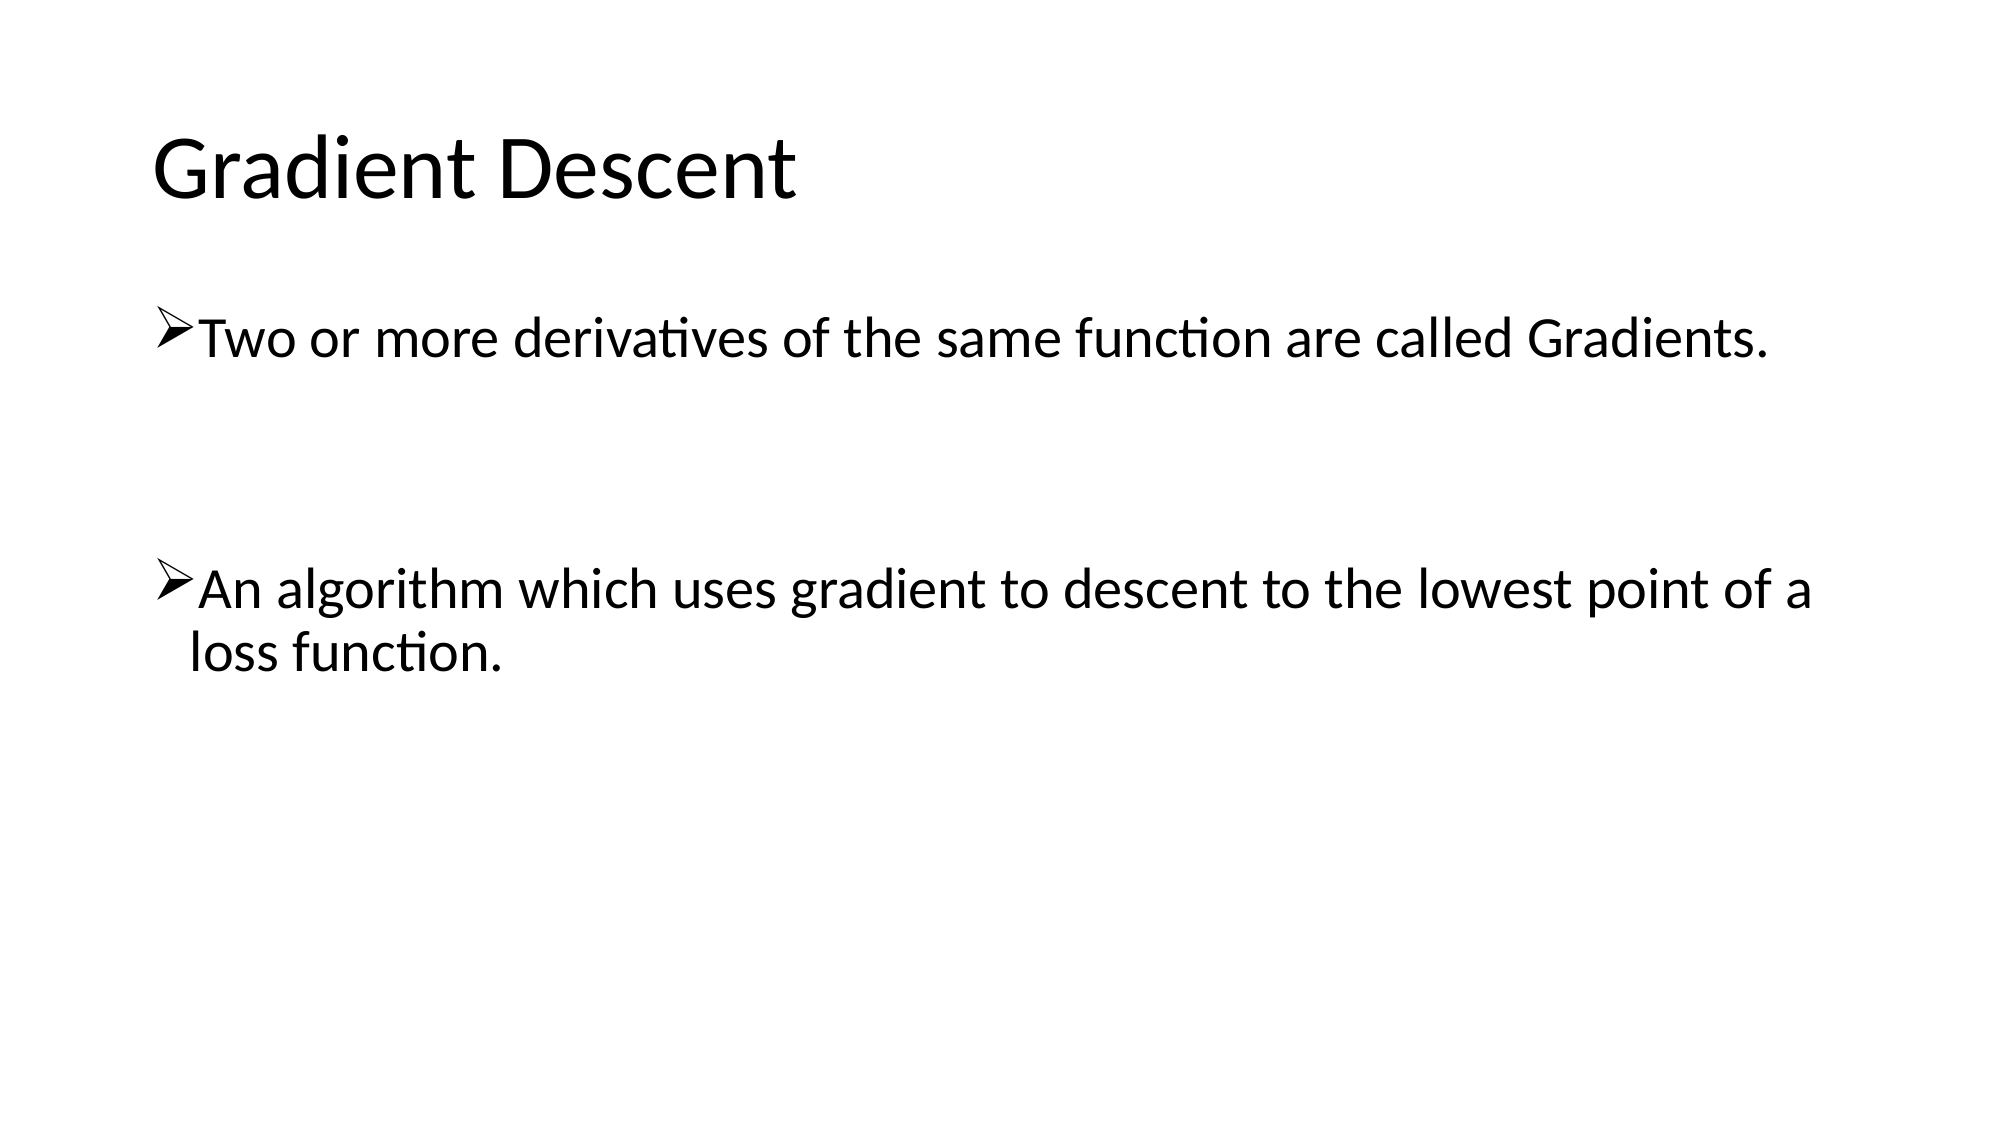

# Gradient Descent
Two or more derivatives of the same function are called Gradients.

An algorithm which uses gradient to descent to the lowest point of a loss function.